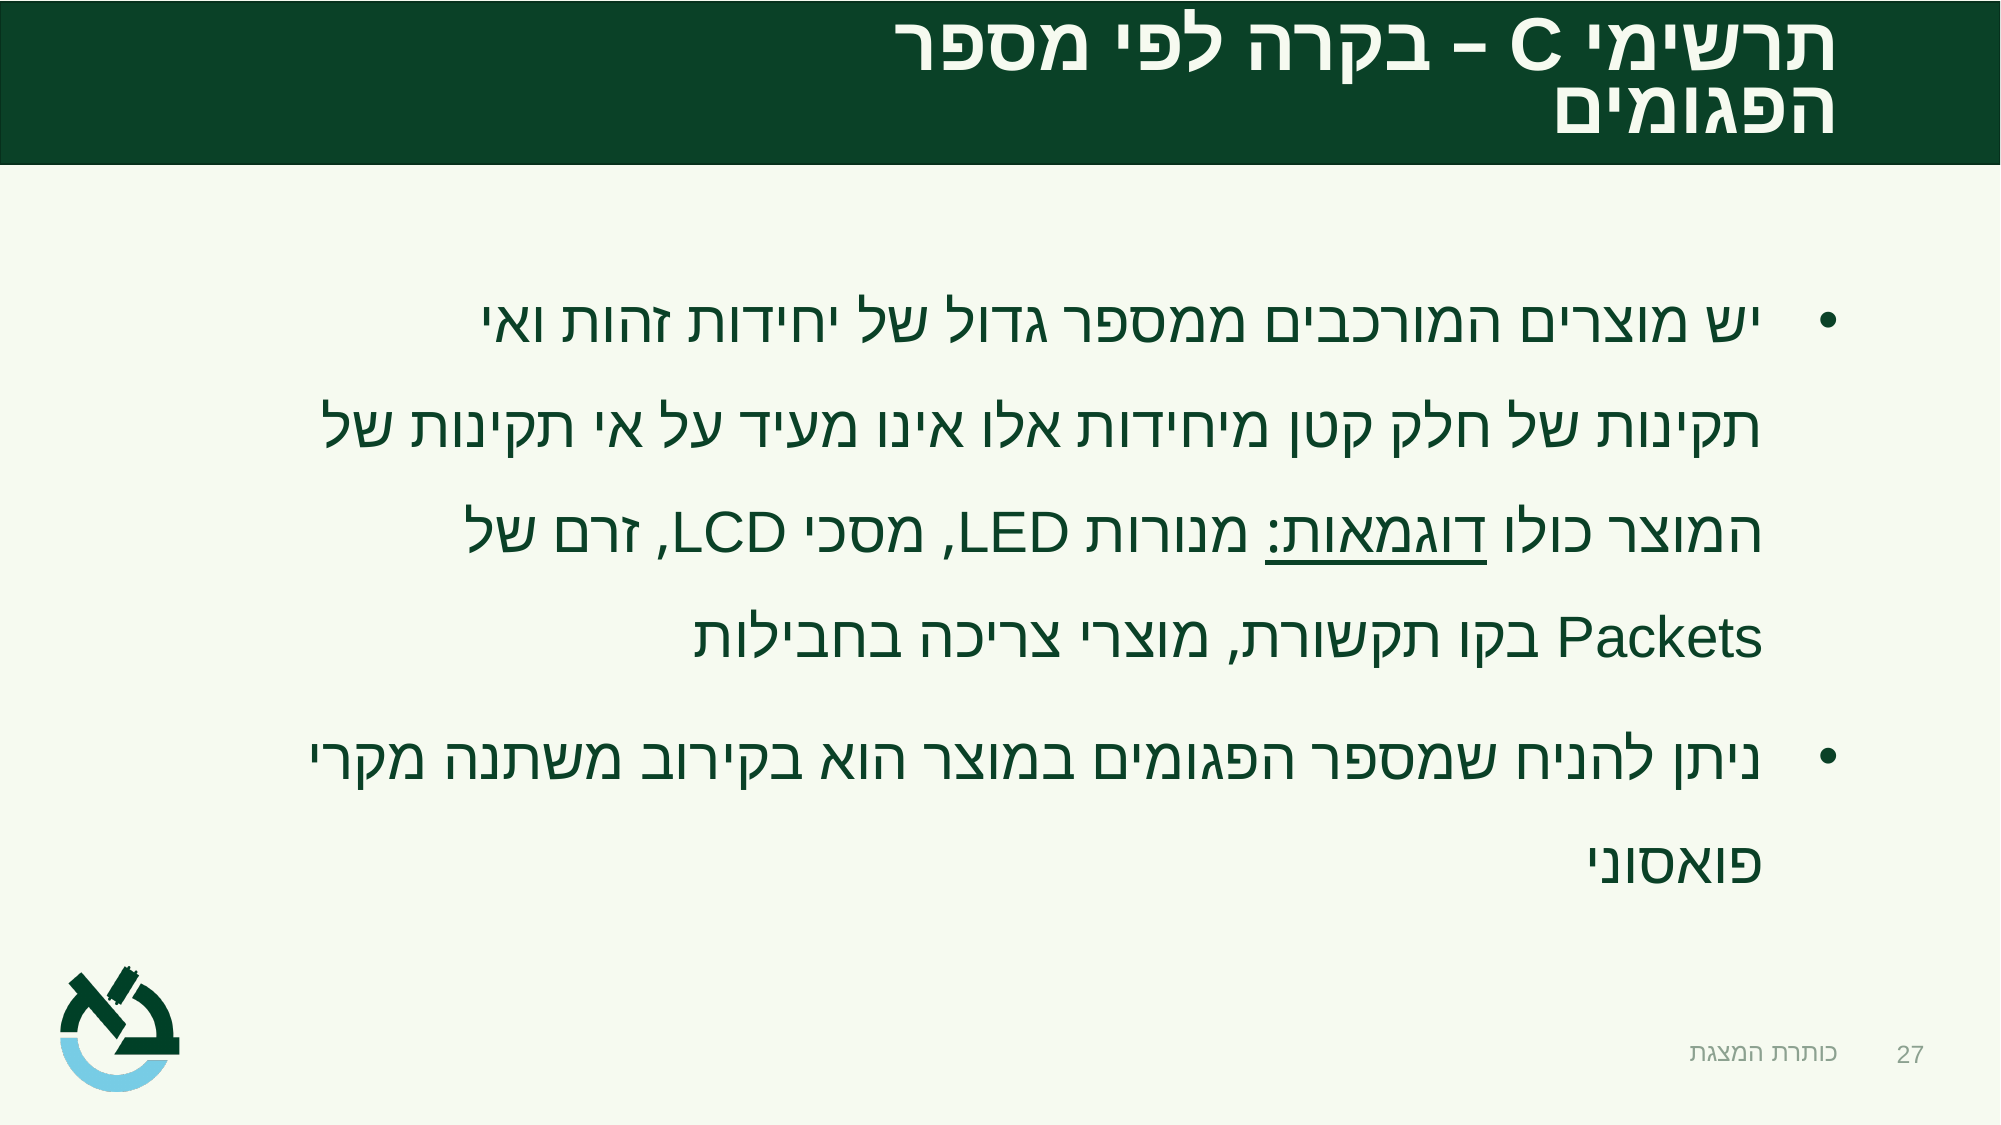

# תרשימי C – בקרה לפי מספר הפגומים
יש מוצרים המורכבים ממספר גדול של יחידות זהות ואי תקינות של חלק קטן מיחידות אלו אינו מעיד על אי תקינות של המוצר כולו דוגמאות: מנורות LED, מסכי LCD, זרם של Packets בקו תקשורת, מוצרי צריכה בחבילות
ניתן להניח שמספר הפגומים במוצר הוא בקירוב משתנה מקרי פואסוני
27
כותרת המצגת